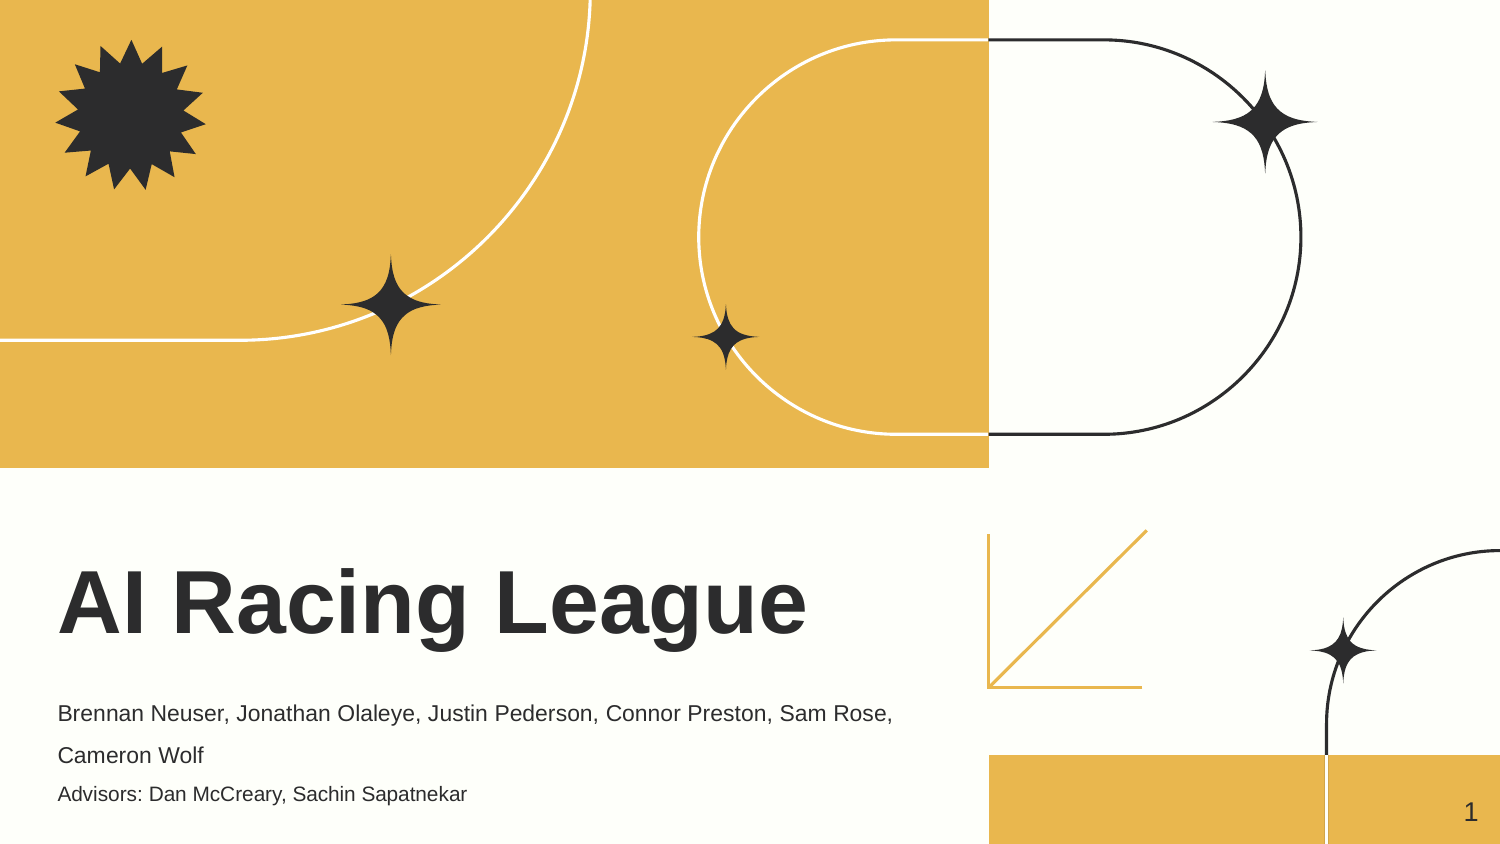

# AI Racing League

Brennan Neuser, Jonathan Olaleye, Justin Pederson, Connor Preston, Sam Rose, Cameron Wolf
Advisors: Dan McCreary, Sachin Sapatnekar
1